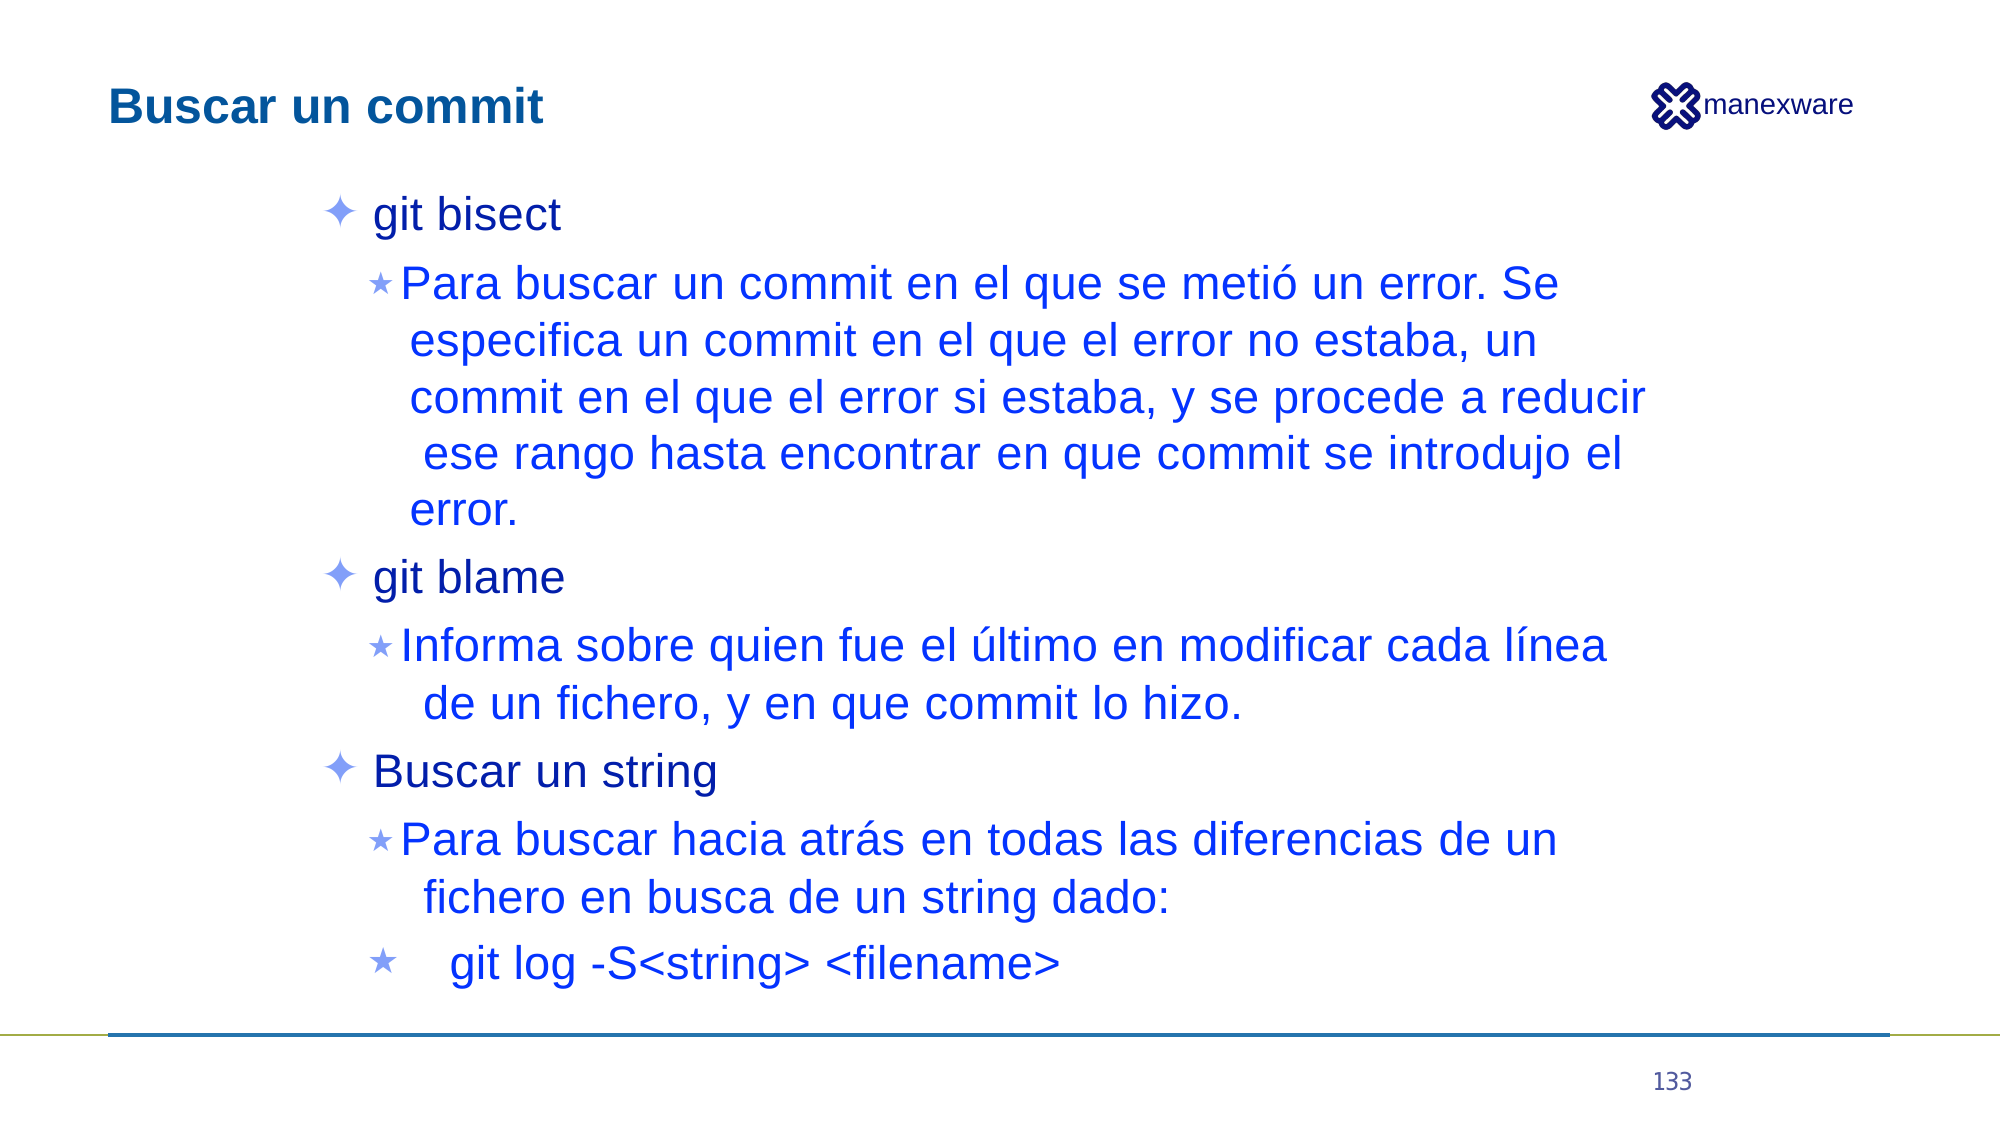

# Buscar un commit
git bisect
★ Para buscar un commit en el que se metió un error. Se  especifica un commit en el que el error no estaba, un  commit en el que el error si estaba, y se procede a reducir  ese rango hasta encontrar en que commit se introdujo el  error.
git blame
★ Informa sobre quien fue el último en modificar cada línea  de un fichero, y en que commit lo hizo.
Buscar un string
★ Para buscar hacia atrás en todas las diferencias de un  fichero en busca de un string dado:
git log -S<string> <filename>
★
133